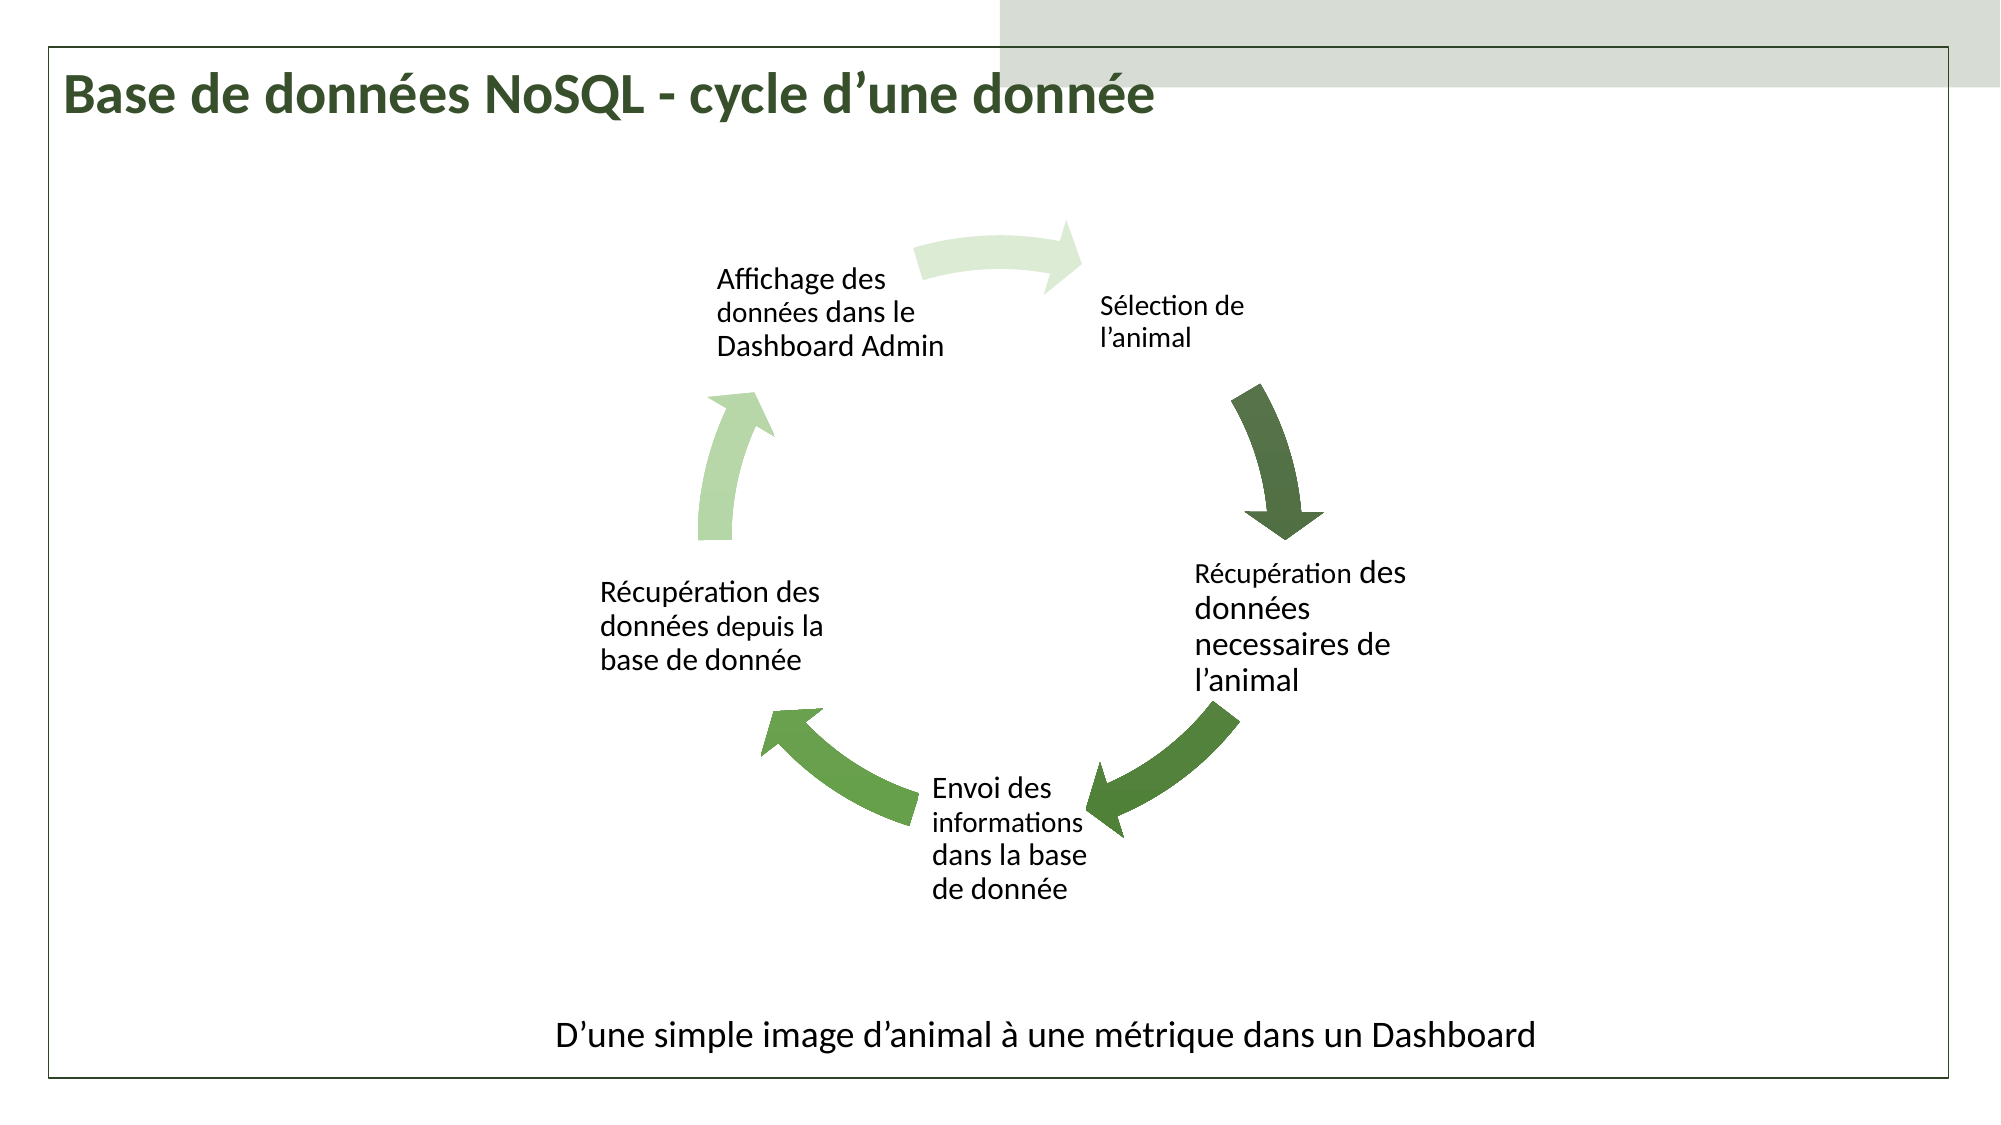

Base de données NoSQL - cycle d’une donnée

Affichage des données dans le Dashboard Admin

Sélection de l’animal

Récupération des données depuis la base de donnée

Récupération des données necessaires de l’animal

Envoi des informations dans la base de donnée

D’une simple image d’animal à une métrique dans un Dashboard